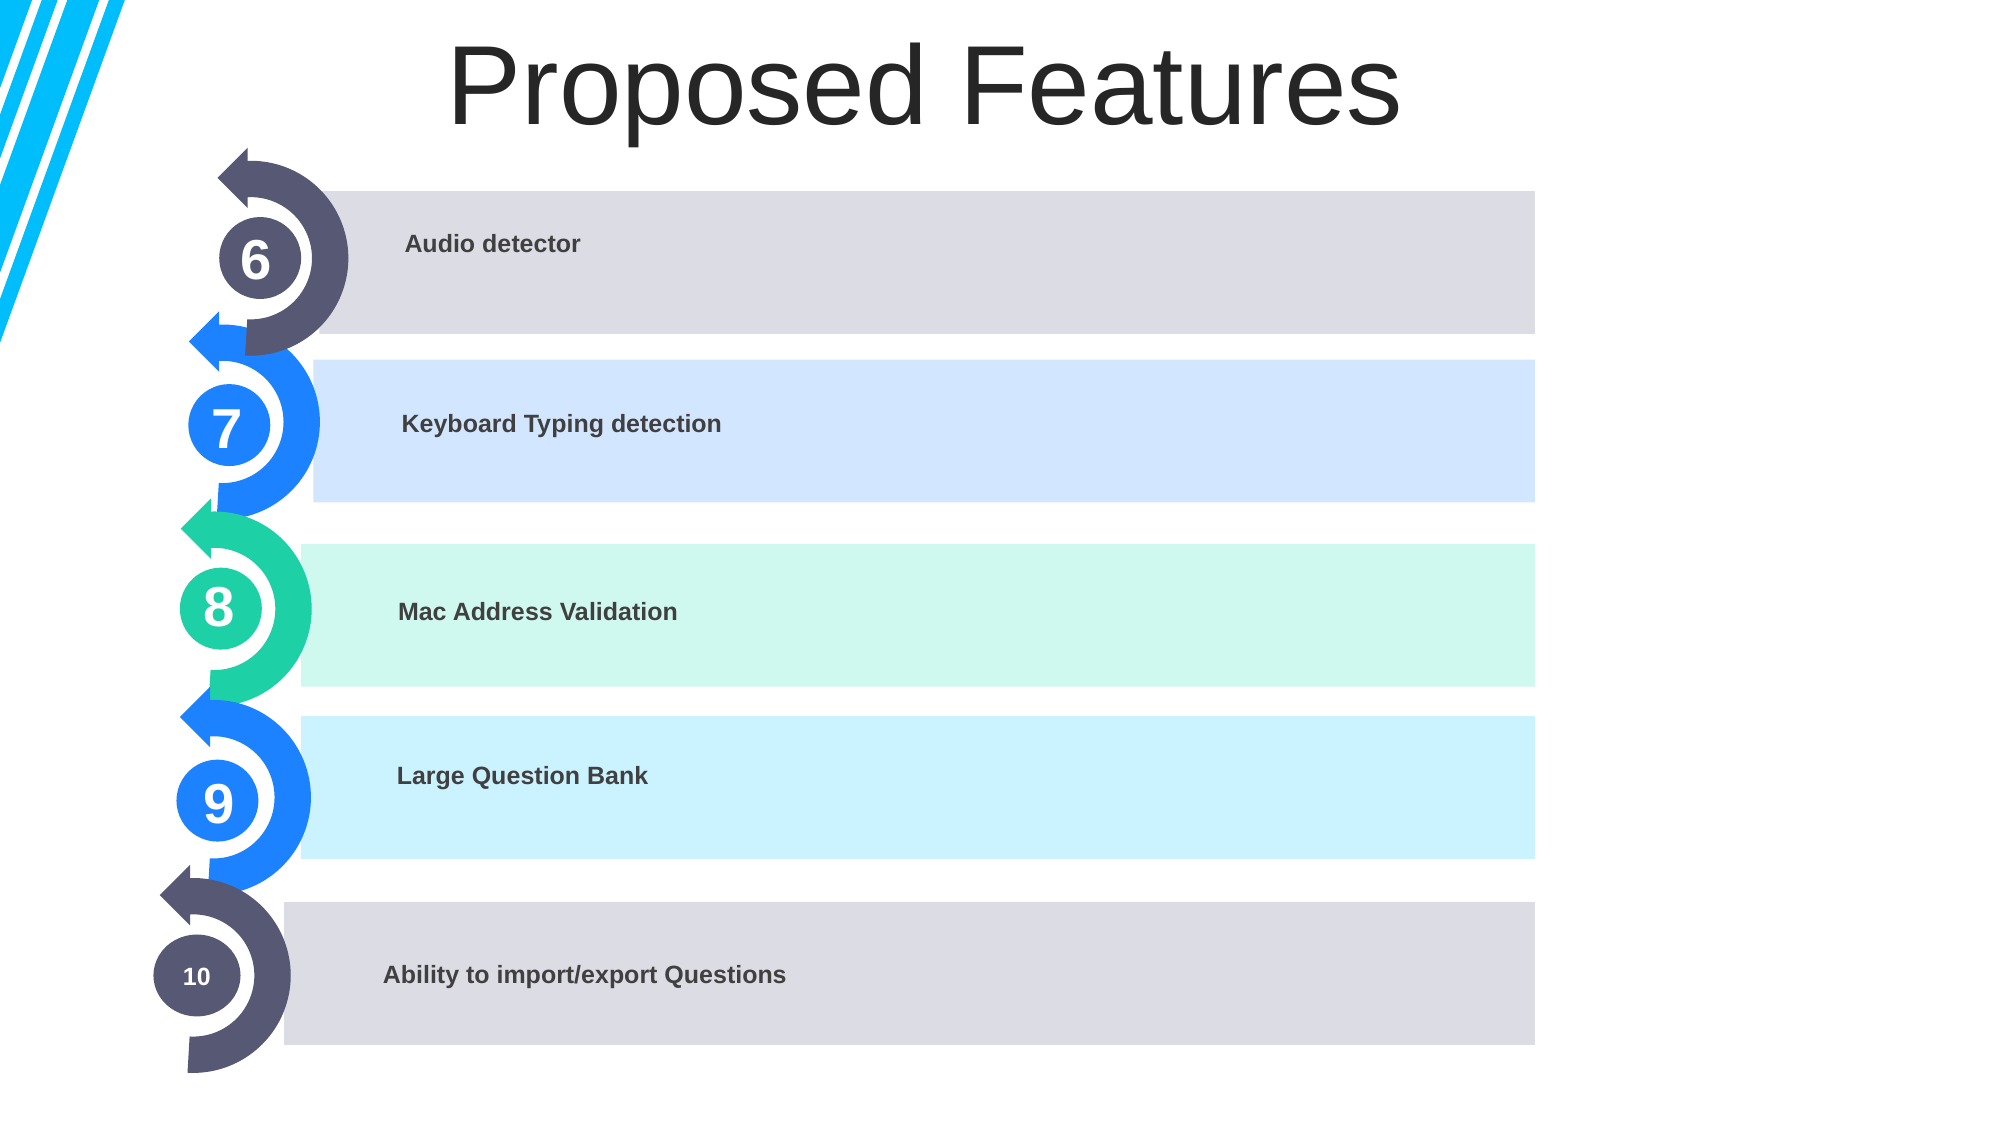

Proposed Features

6

Audio detector

7
  Keyboard Typing detection

8

     Mac Address Validation

     Large Question Bank

4
9

            Ability to import/export Questions
10